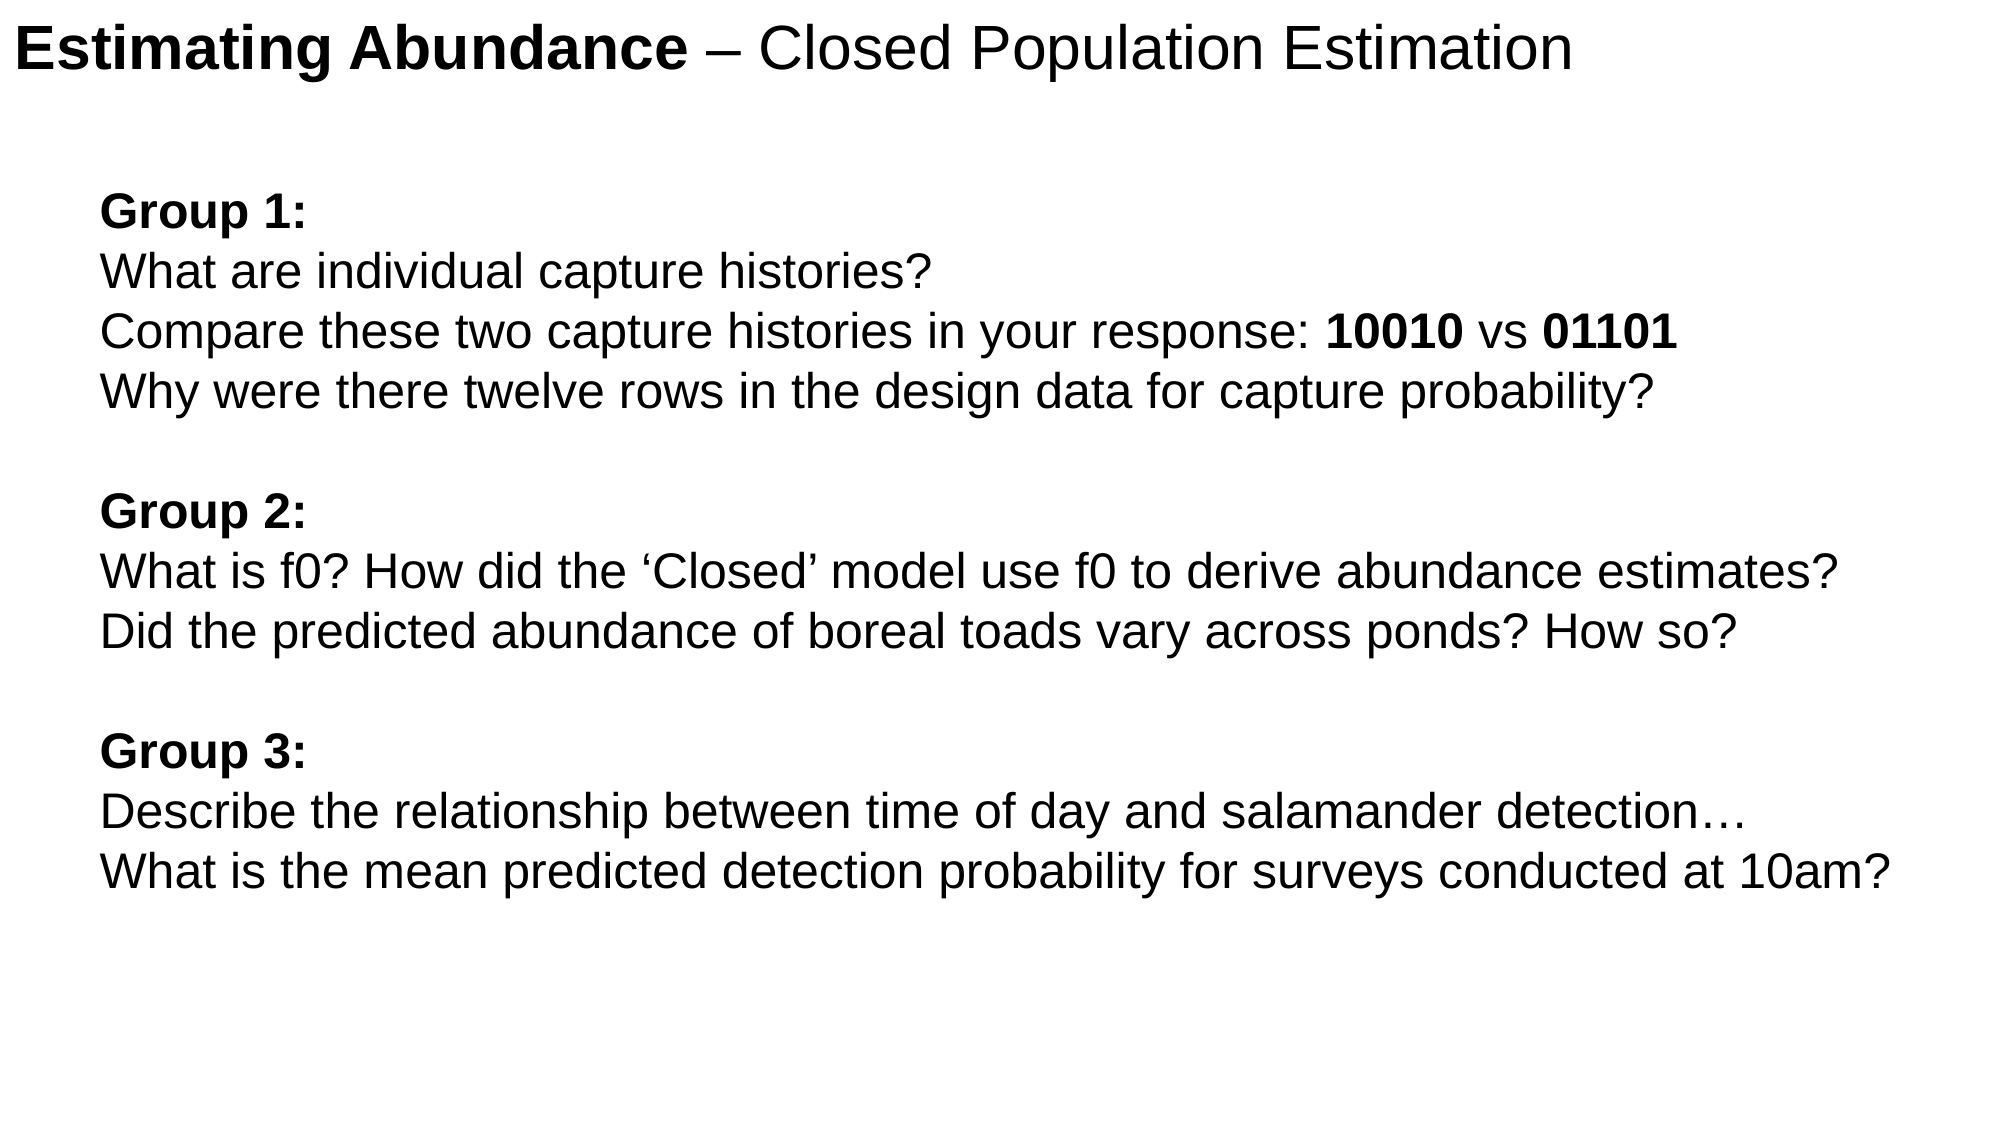

Estimating Abundance – Closed Population Estimation
Group 1:
What are individual capture histories?
Compare these two capture histories in your response: 10010 vs 01101
Why were there twelve rows in the design data for capture probability?

Group 2:
What is f0? How did the ‘Closed’ model use f0 to derive abundance estimates?
Did the predicted abundance of boreal toads vary across ponds? How so?

Group 3:
Describe the relationship between time of day and salamander detection…
What is the mean predicted detection probability for surveys conducted at 10am?